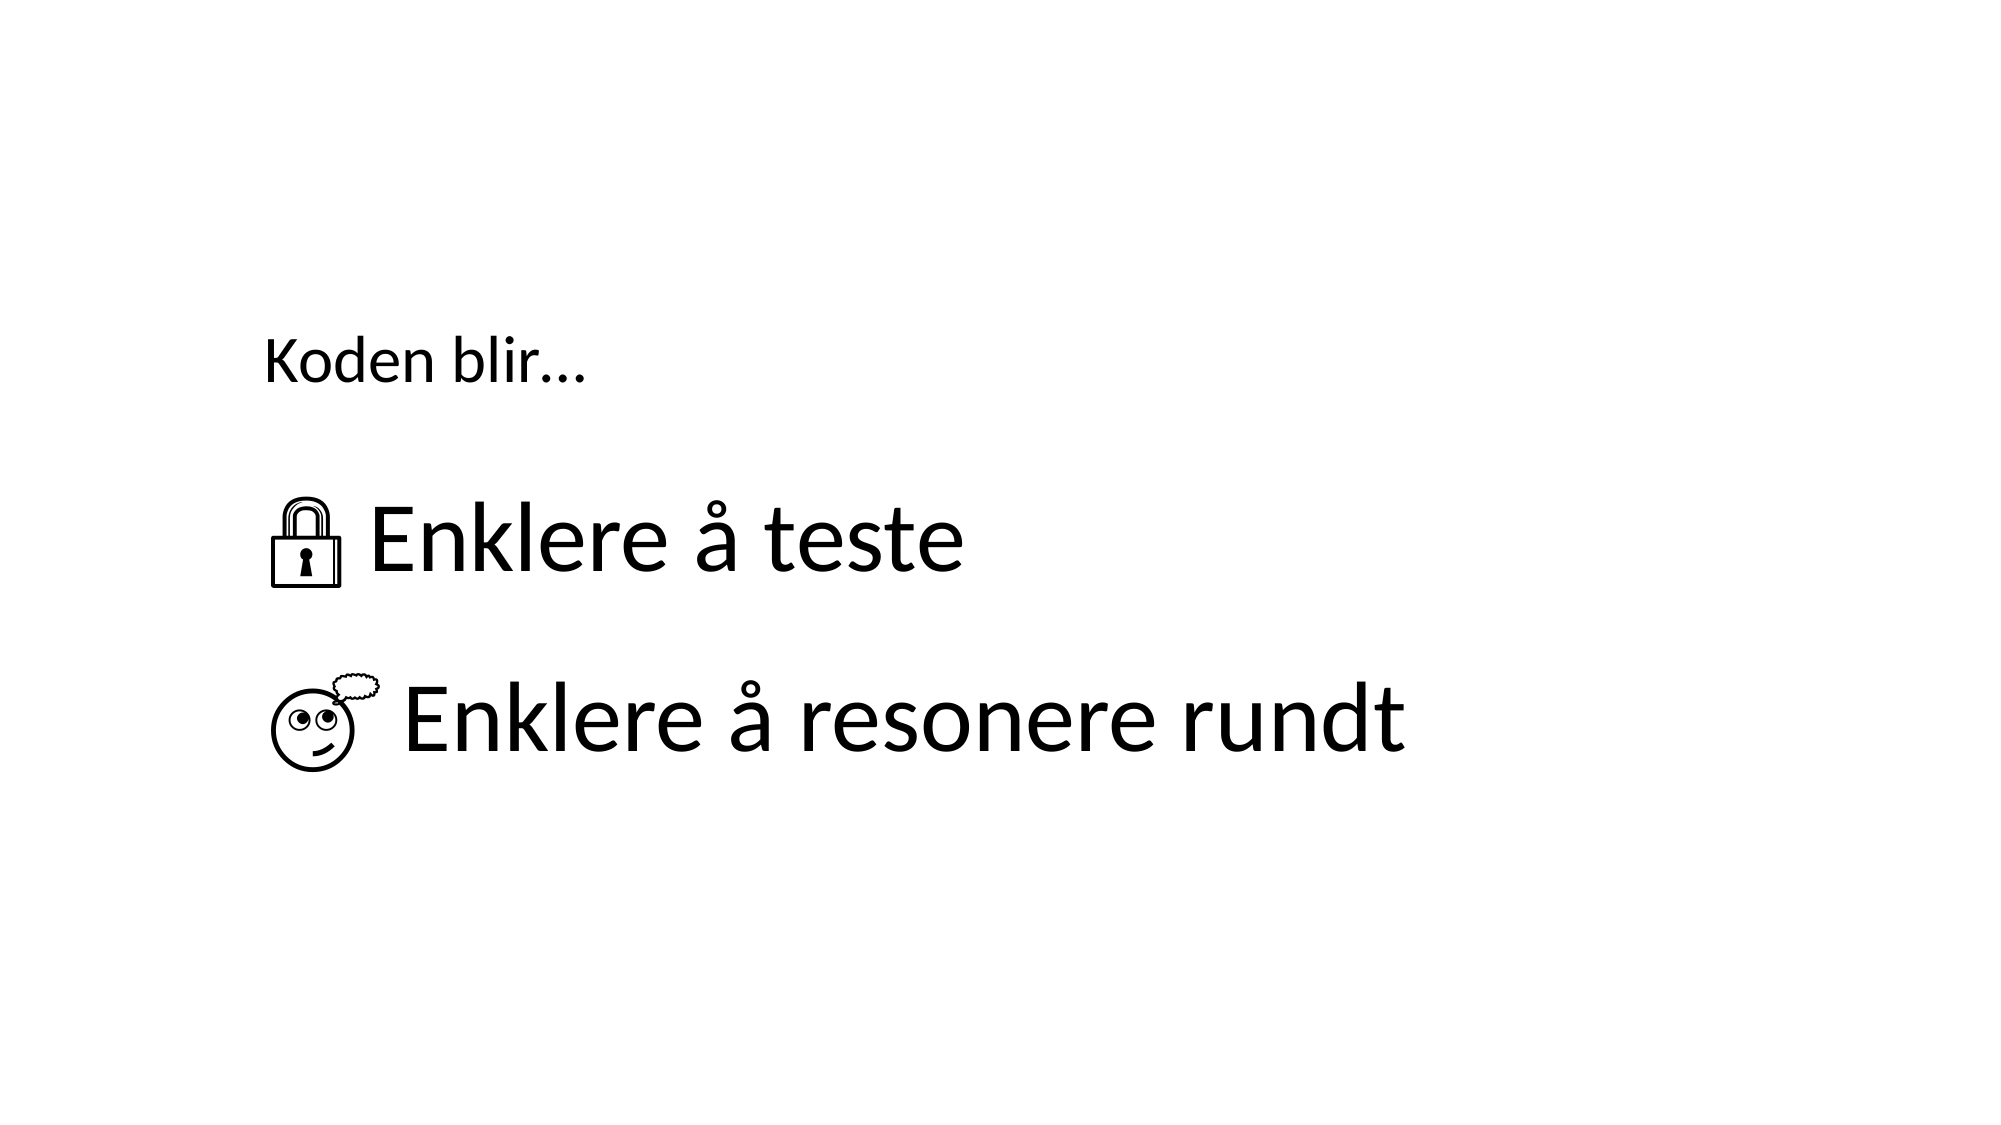

Koden blir…
🔒 Enklere å teste
🤔 Enklere å resonere rundt